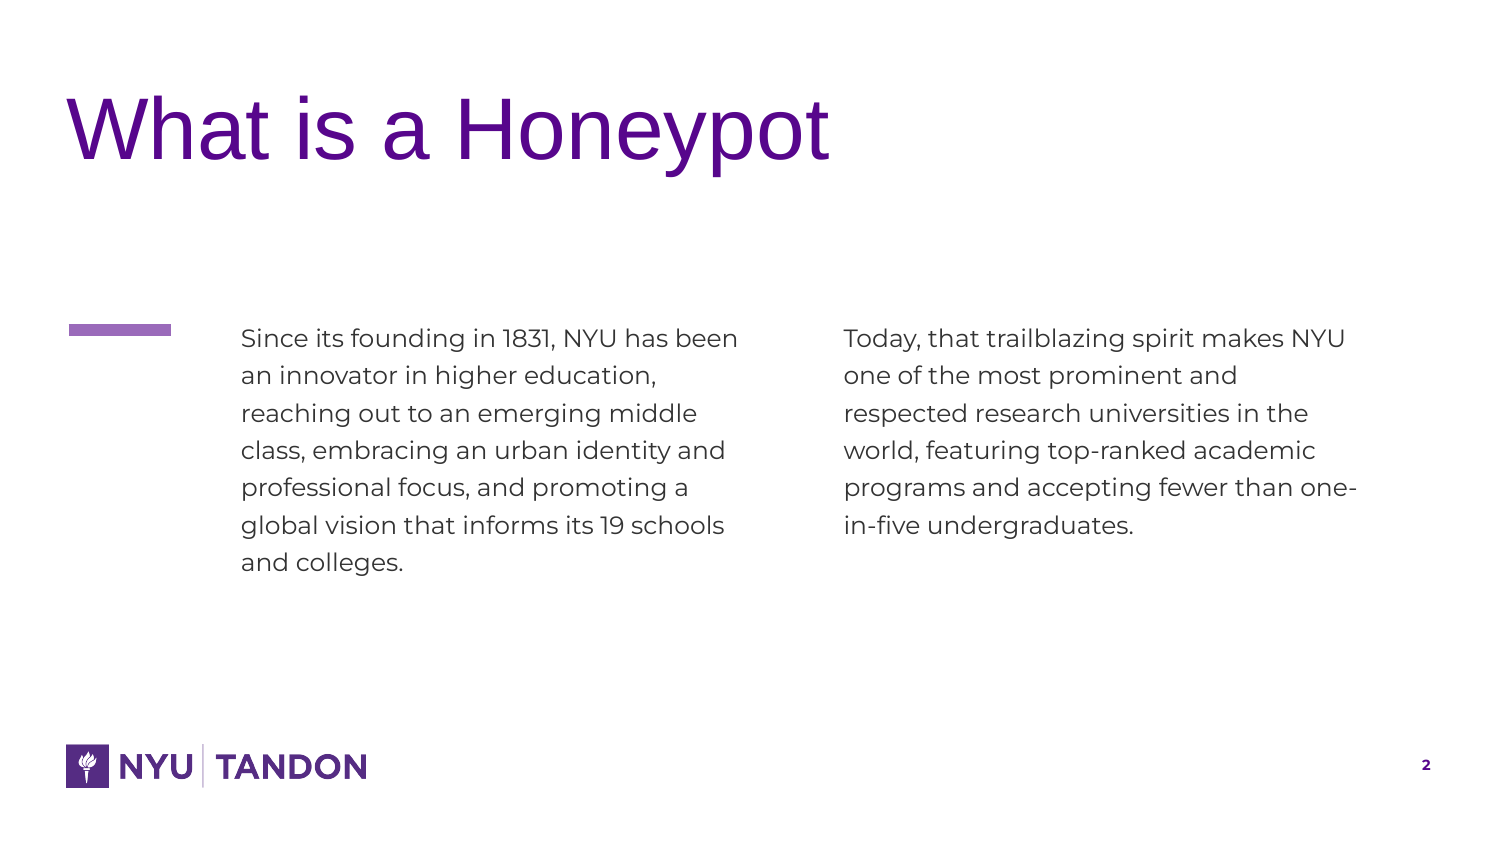

# What is a Honeypot
Since its founding in 1831, NYU has been an innovator in higher education, reaching out to an emerging middle class, embracing an urban identity and professional focus, and promoting a global vision that informs its 19 schools and colleges.
Today, that trailblazing spirit makes NYU one of the most prominent and respected research universities in the world, featuring top-ranked academic programs and accepting fewer than one-in-five undergraduates.